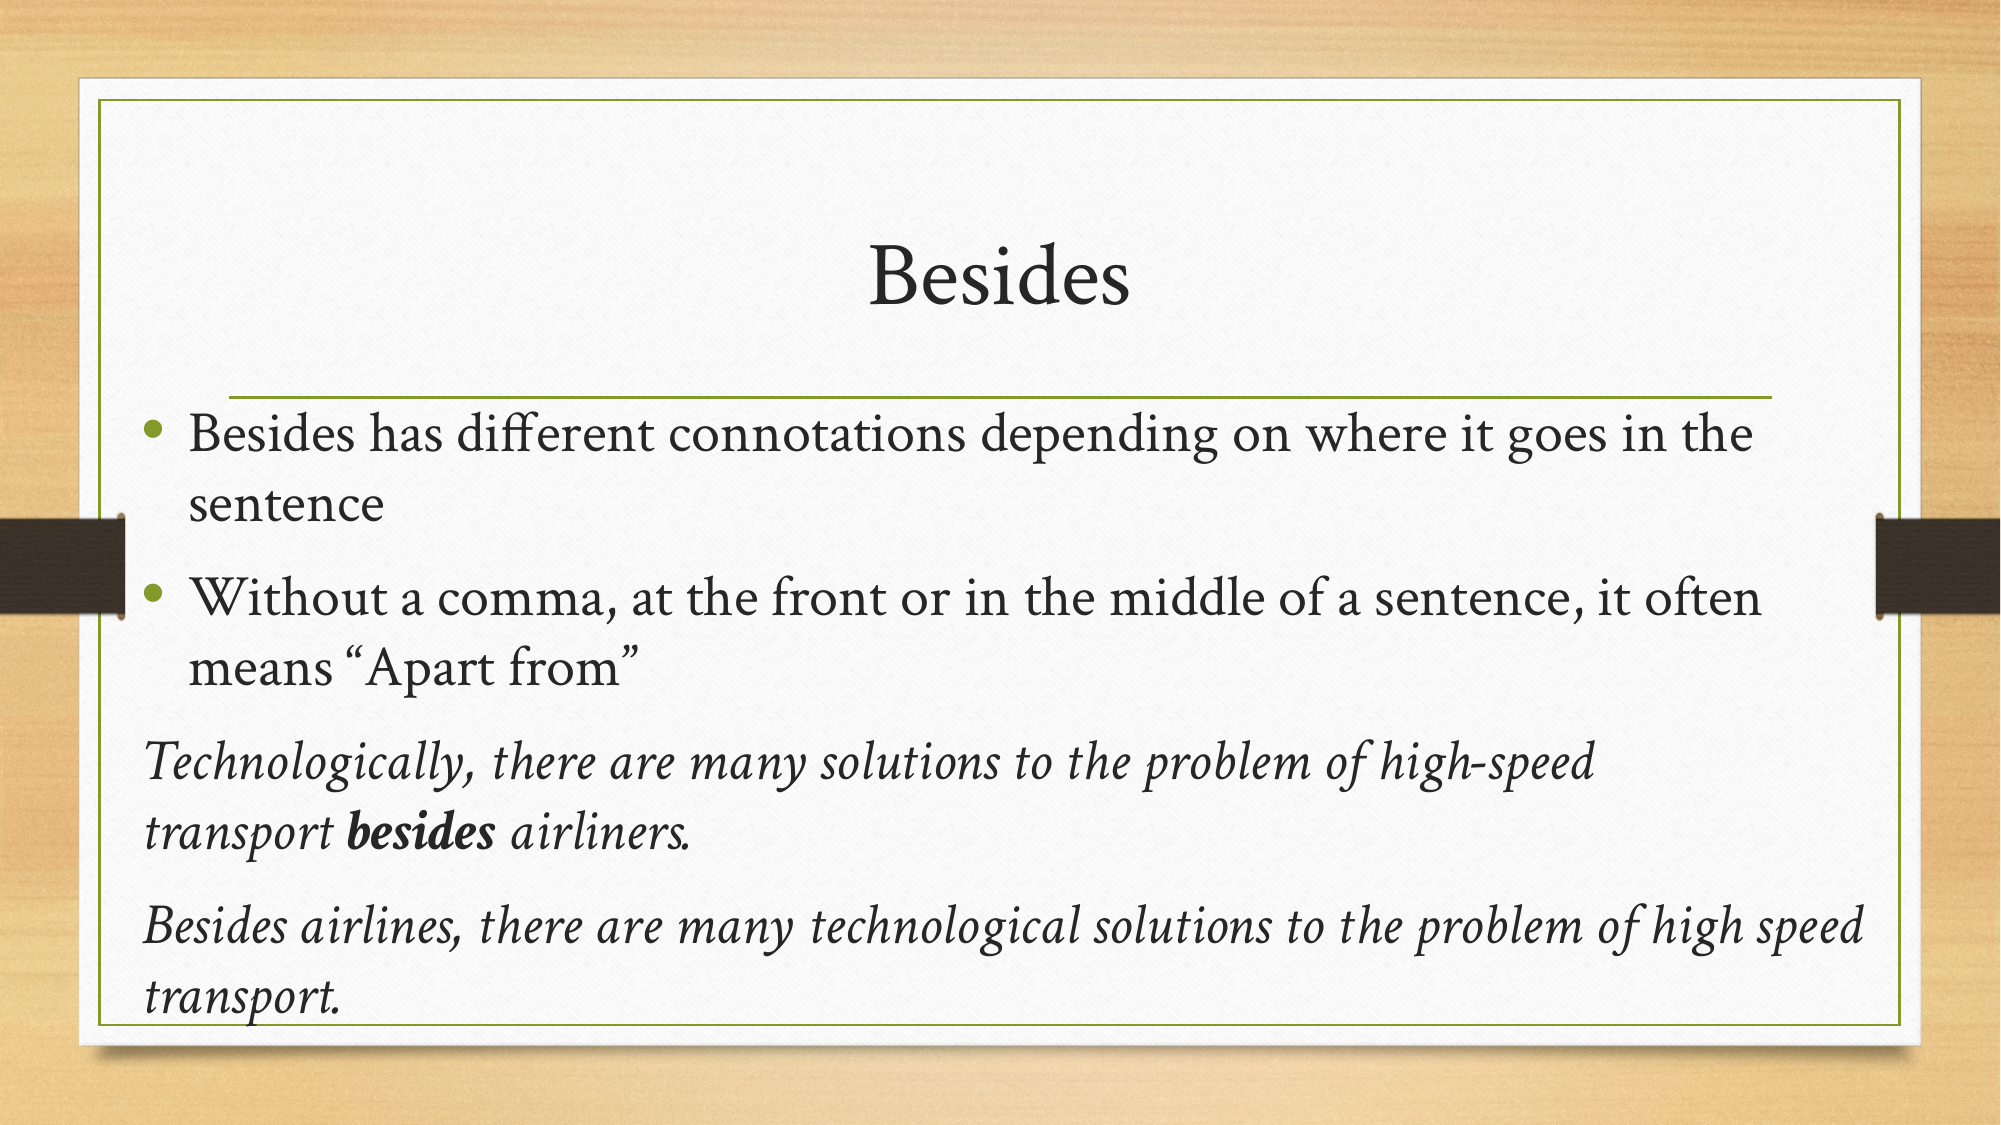

# Besides
Besides has different connotations depending on where it goes in the sentence
Without a comma, at the front or in the middle of a sentence, it often means “Apart from”
Technologically, there are many solutions to the problem of high-speed transport besides airliners.
Besides airlines, there are many technological solutions to the problem of high speed transport.